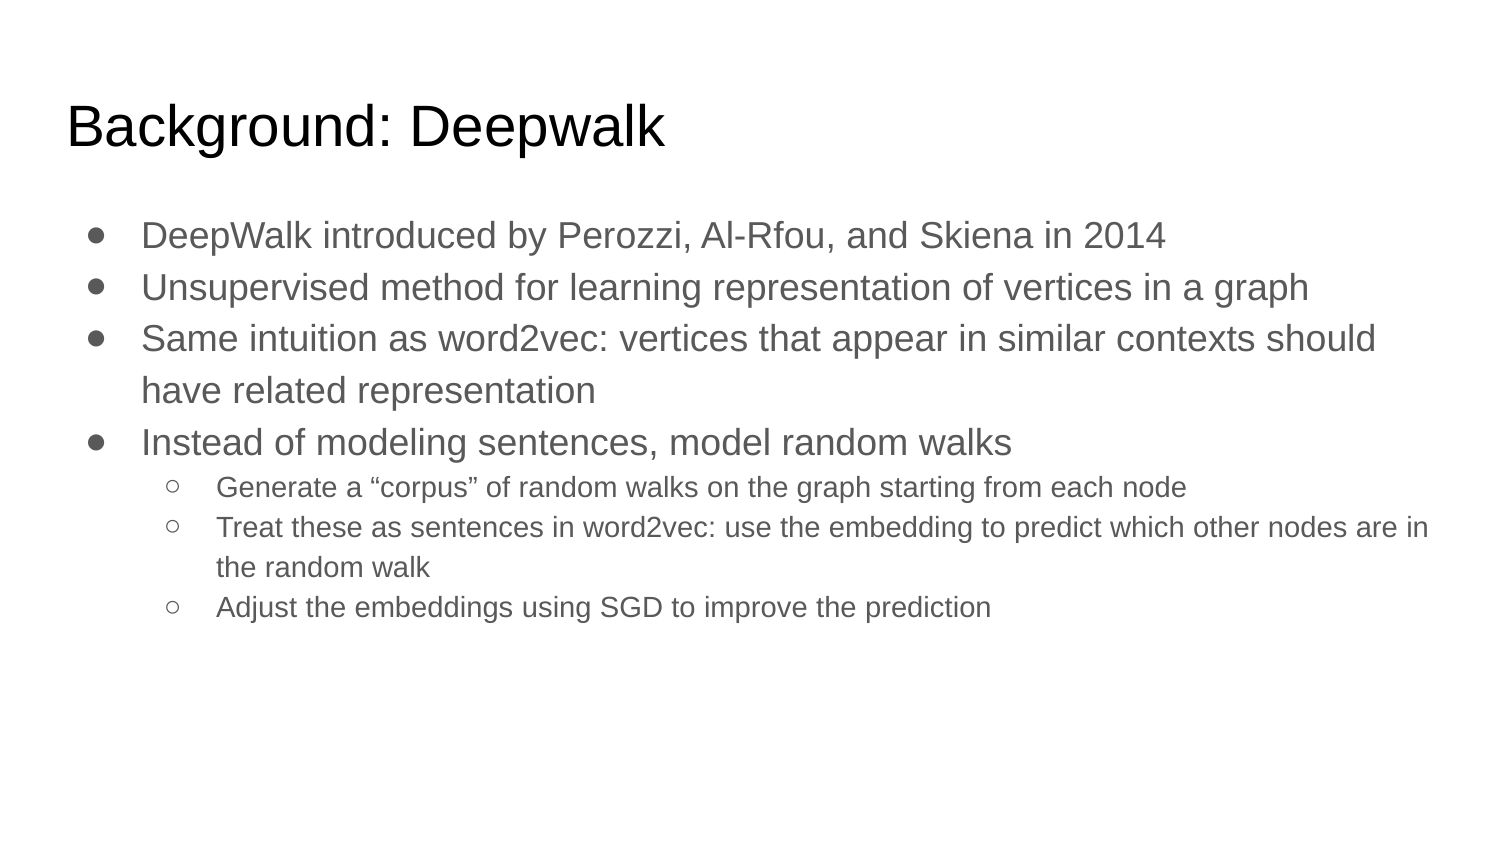

# Background: Deepwalk
DeepWalk introduced by Perozzi, Al-Rfou, and Skiena in 2014
Unsupervised method for learning representation of vertices in a graph
Same intuition as word2vec: vertices that appear in similar contexts should have related representation
Instead of modeling sentences, model random walks
Generate a “corpus” of random walks on the graph starting from each node
Treat these as sentences in word2vec: use the embedding to predict which other nodes are in the random walk
Adjust the embeddings using SGD to improve the prediction